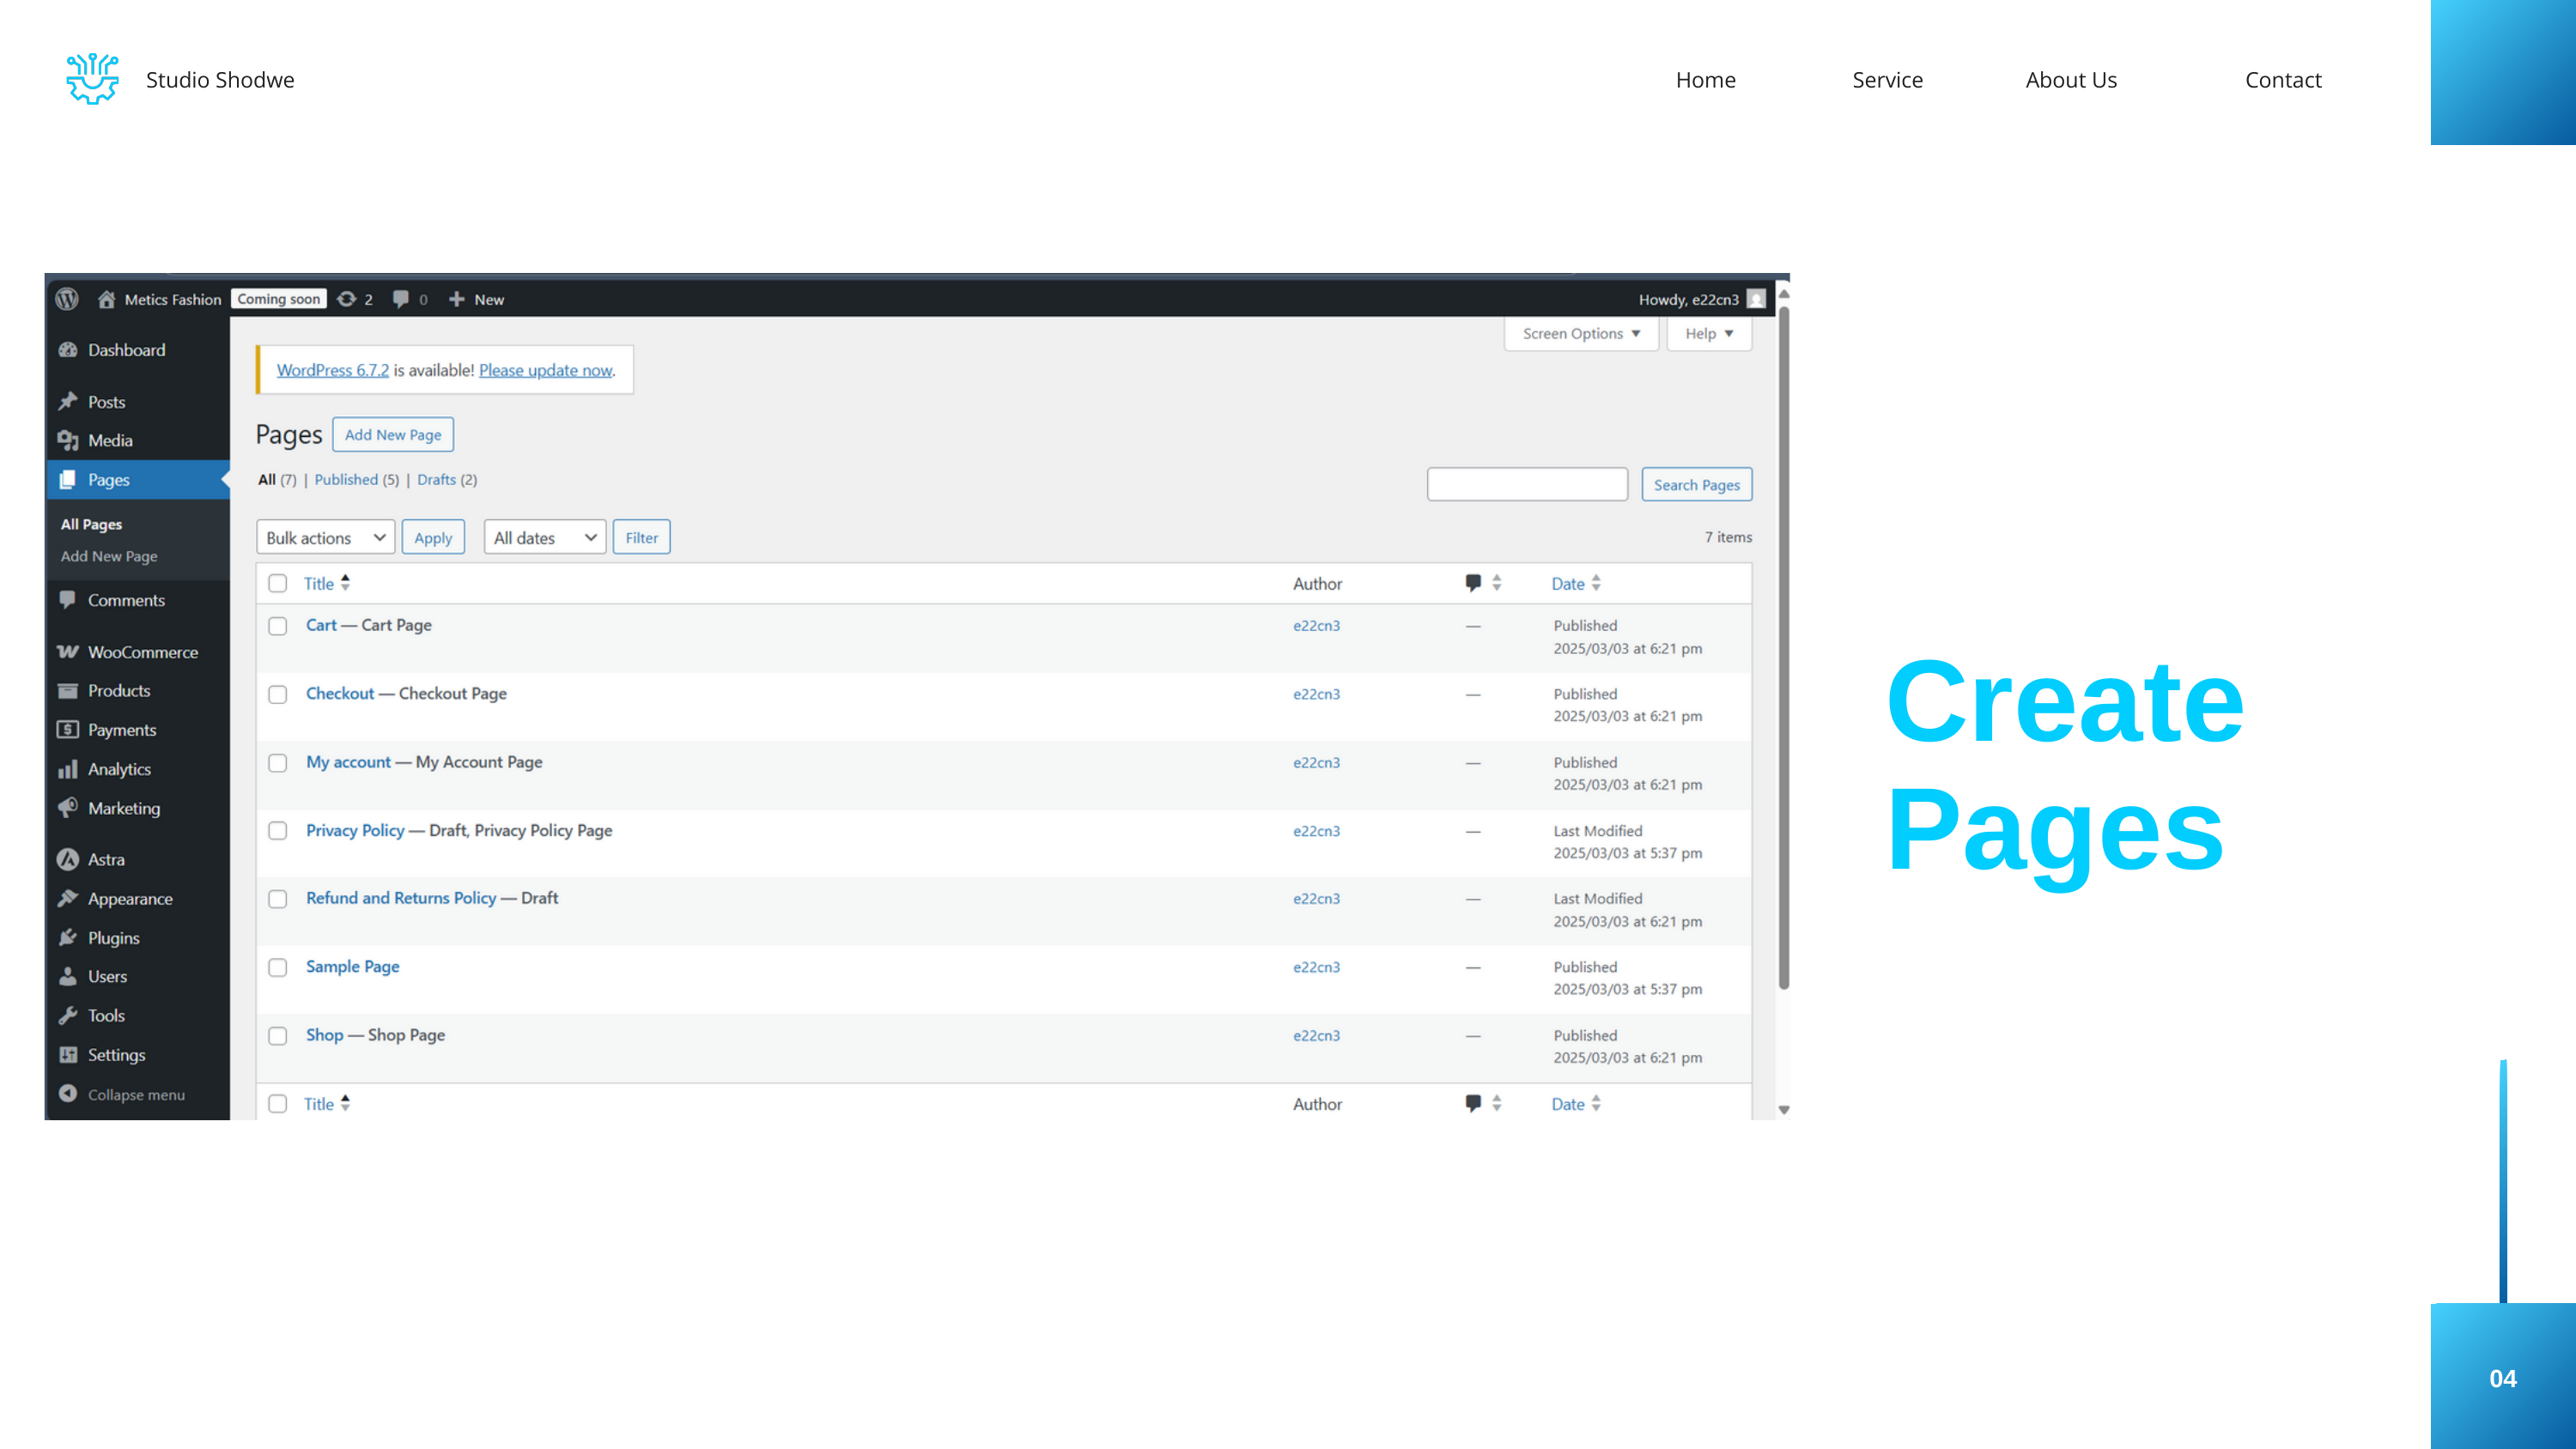

Studio Shodwe
Home
Service
About Us
Contact

Create Pages
02

04